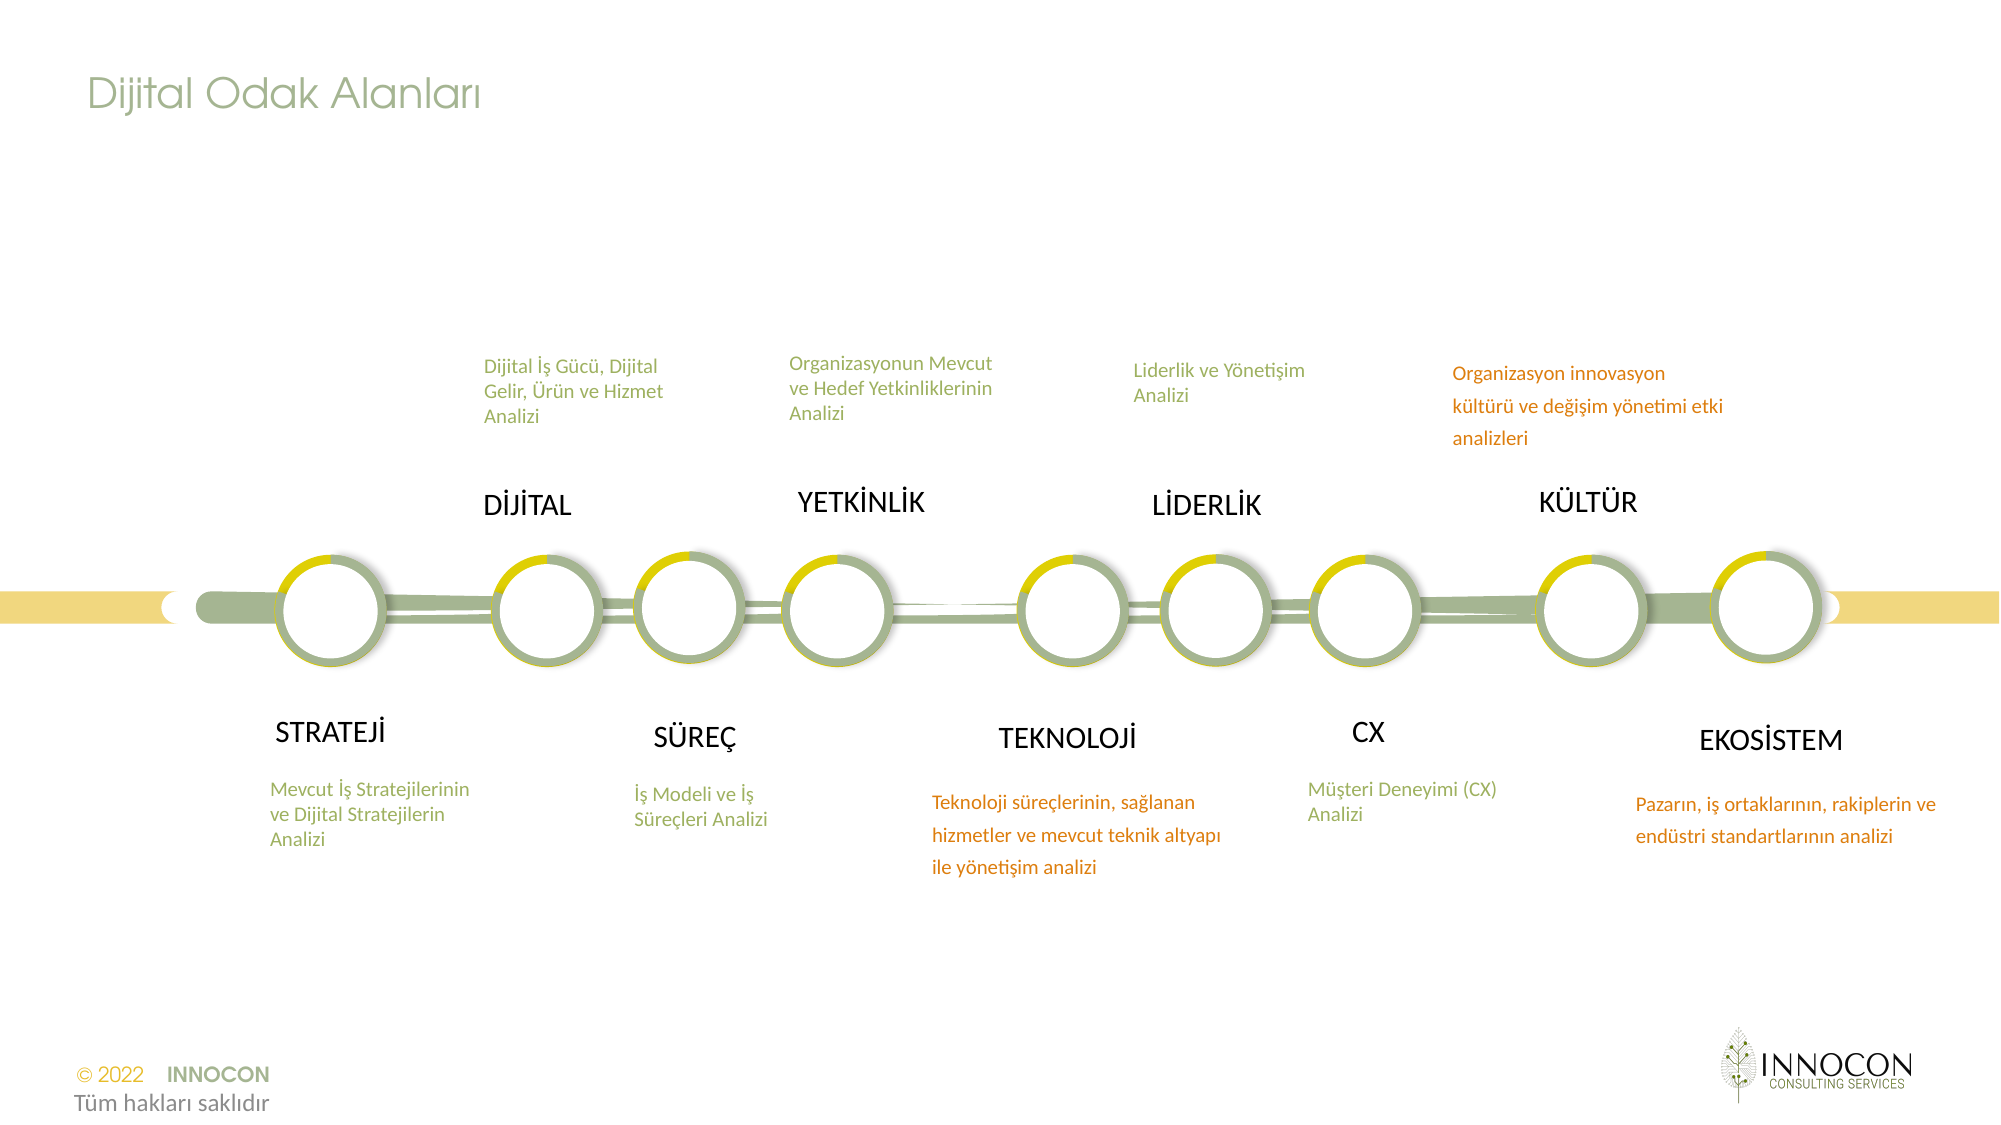

Dijital Odak Alanları
Organizasyonun Mevcut ve Hedef Yetkinliklerinin Analizi
Dijital İş Gücü, Dijital Gelir, Ürün ve Hizmet Analizi
Organizasyon innovasyon kültürü ve değişim yönetimi etki analizleri
Liderlik ve Yönetişim Analizi
YETKİNLİK
KÜLTÜR
DİJİTAL
LİDERLİK

09
01
02
04
05
07
08
03
06

STRATEJİ
CX
SÜREÇ
TEKNOLOJİ
EKOSİSTEM
Mevcut İş Stratejilerinin ve Dijital Stratejilerin Analizi
Müşteri Deneyimi (CX) Analizi
İş Modeli ve İş Süreçleri Analizi
Teknoloji süreçlerinin, sağlanan hizmetler ve mevcut teknik altyapı ile yönetişim analizi
Pazarın, iş ortaklarının, rakiplerin ve endüstri standartlarının analizi